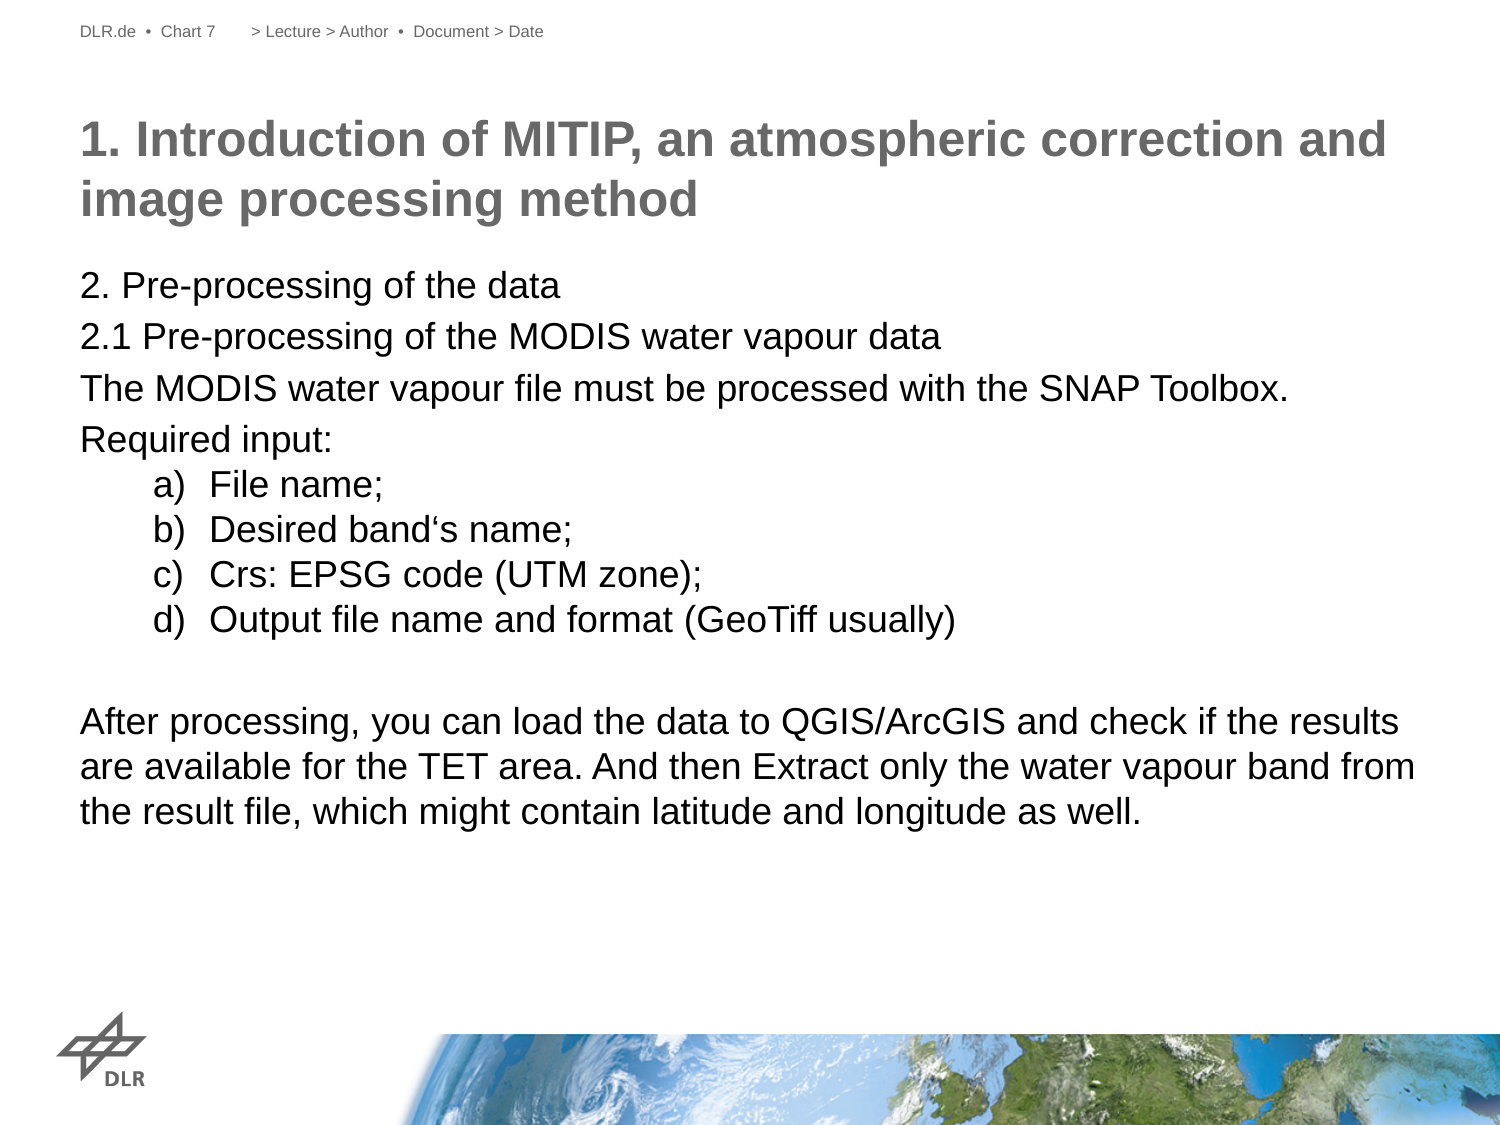

DLR.de  •  Chart 7
> Lecture > Author  •  Document > Date
# 1. Introduction of MITIP, an atmospheric correction and image processing method
2. Pre-processing of the data
2.1 Pre-processing of the MODIS water vapour data
The MODIS water vapour file must be processed with the SNAP Toolbox.
Required input:
File name;
Desired band‘s name;
Crs: EPSG code (UTM zone);
Output file name and format (GeoTiff usually)

After processing, you can load the data to QGIS/ArcGIS and check if the results are available for the TET area. And then Extract only the water vapour band from the result file, which might contain latitude and longitude as well.